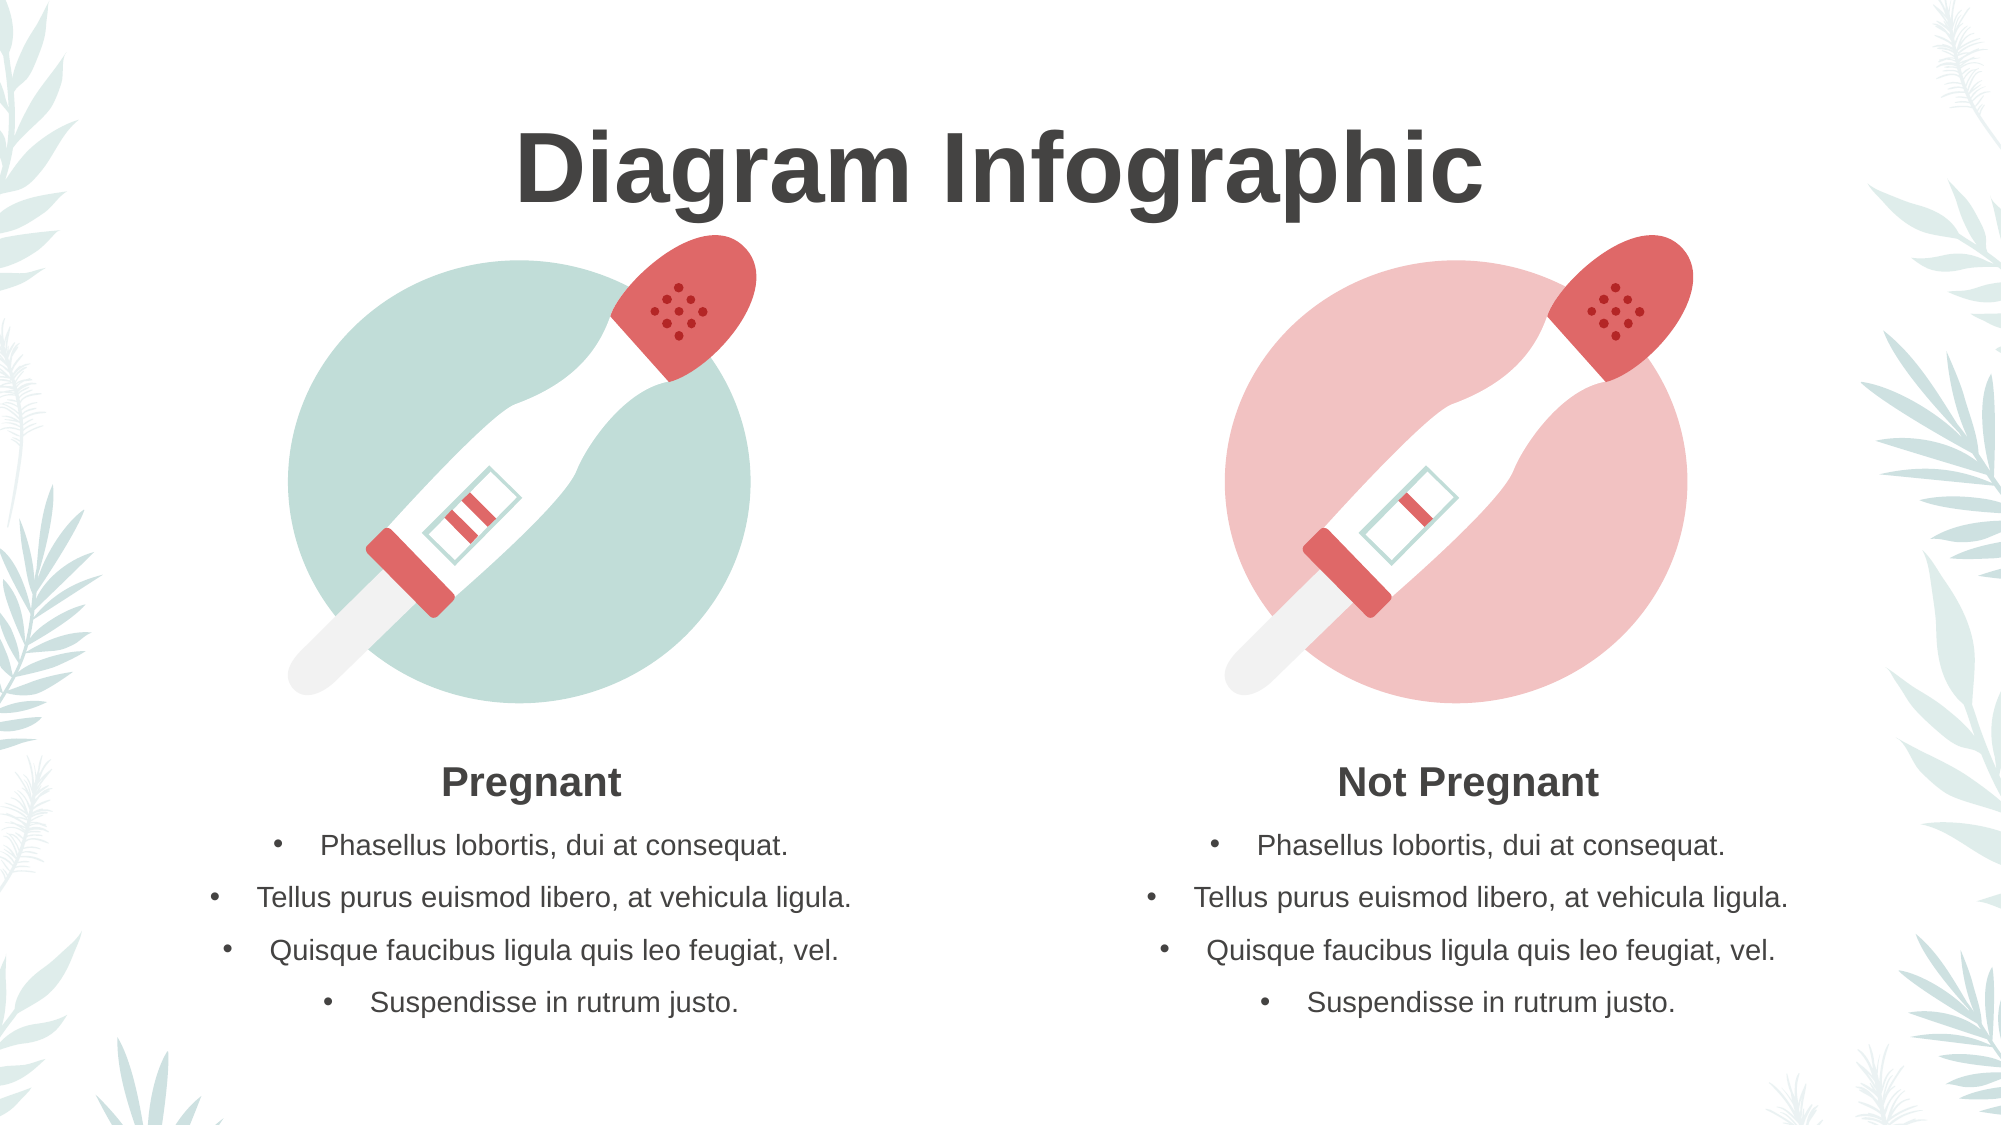

Diagram Infographic

Pregnant
Phasellus lobortis, dui at consequat.
Tellus purus euismod libero, at vehicula ligula.
Quisque faucibus ligula quis leo feugiat, vel.
Suspendisse in rutrum justo.
Not Pregnant
Phasellus lobortis, dui at consequat.
Tellus purus euismod libero, at vehicula ligula.
Quisque faucibus ligula quis leo feugiat, vel.
Suspendisse in rutrum justo.